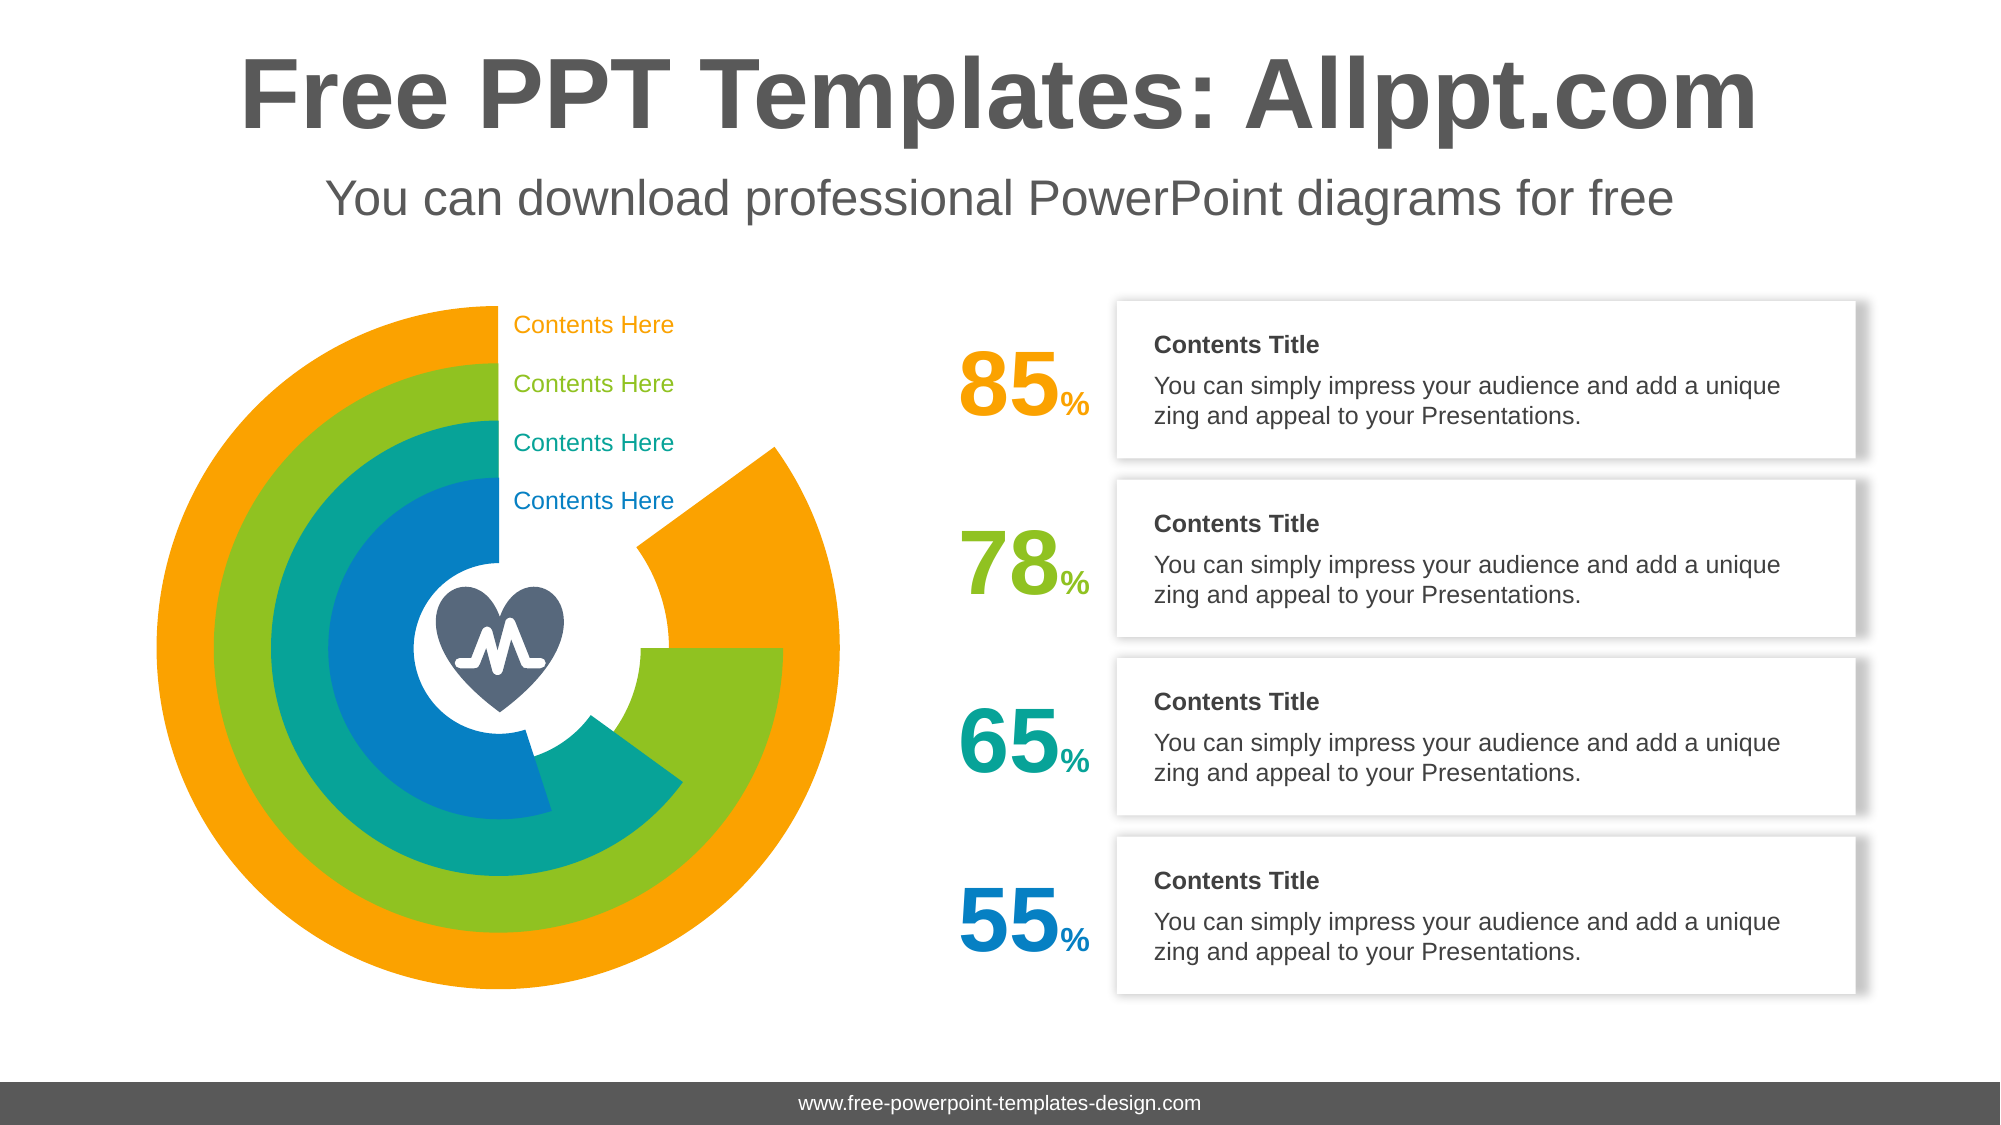

# Free PPT Templates: Allppt.com
You can download professional PowerPoint diagrams for free

### Chart

| Category | Sales |
|---|---|
| 1st Qtr | 15.0 |
| 2nd Qtr | 85.0 |
Contents Here
85%
Contents Title
You can simply impress your audience and add a unique zing and appeal to your Presentations.

### Chart

| Category | Sales |
|---|---|
| 1st Qtr | 25.0 |
| 2nd Qtr | 75.0 |
Contents Here

### Chart

| Category | Sales |
|---|---|
| 1st Qtr | 35.0 |
| 2nd Qtr | 65.0 |
Contents Here

### Chart

| Category | Sales |
|---|---|
| 1st Qtr | 45.0 |
| 2nd Qtr | 55.0 |
Contents Here

78%
Contents Title
You can simply impress your audience and add a unique zing and appeal to your Presentations.

65%
Contents Title
You can simply impress your audience and add a unique zing and appeal to your Presentations.

55%
Contents Title
You can simply impress your audience and add a unique zing and appeal to your Presentations.
www.free-powerpoint-templates-design.com